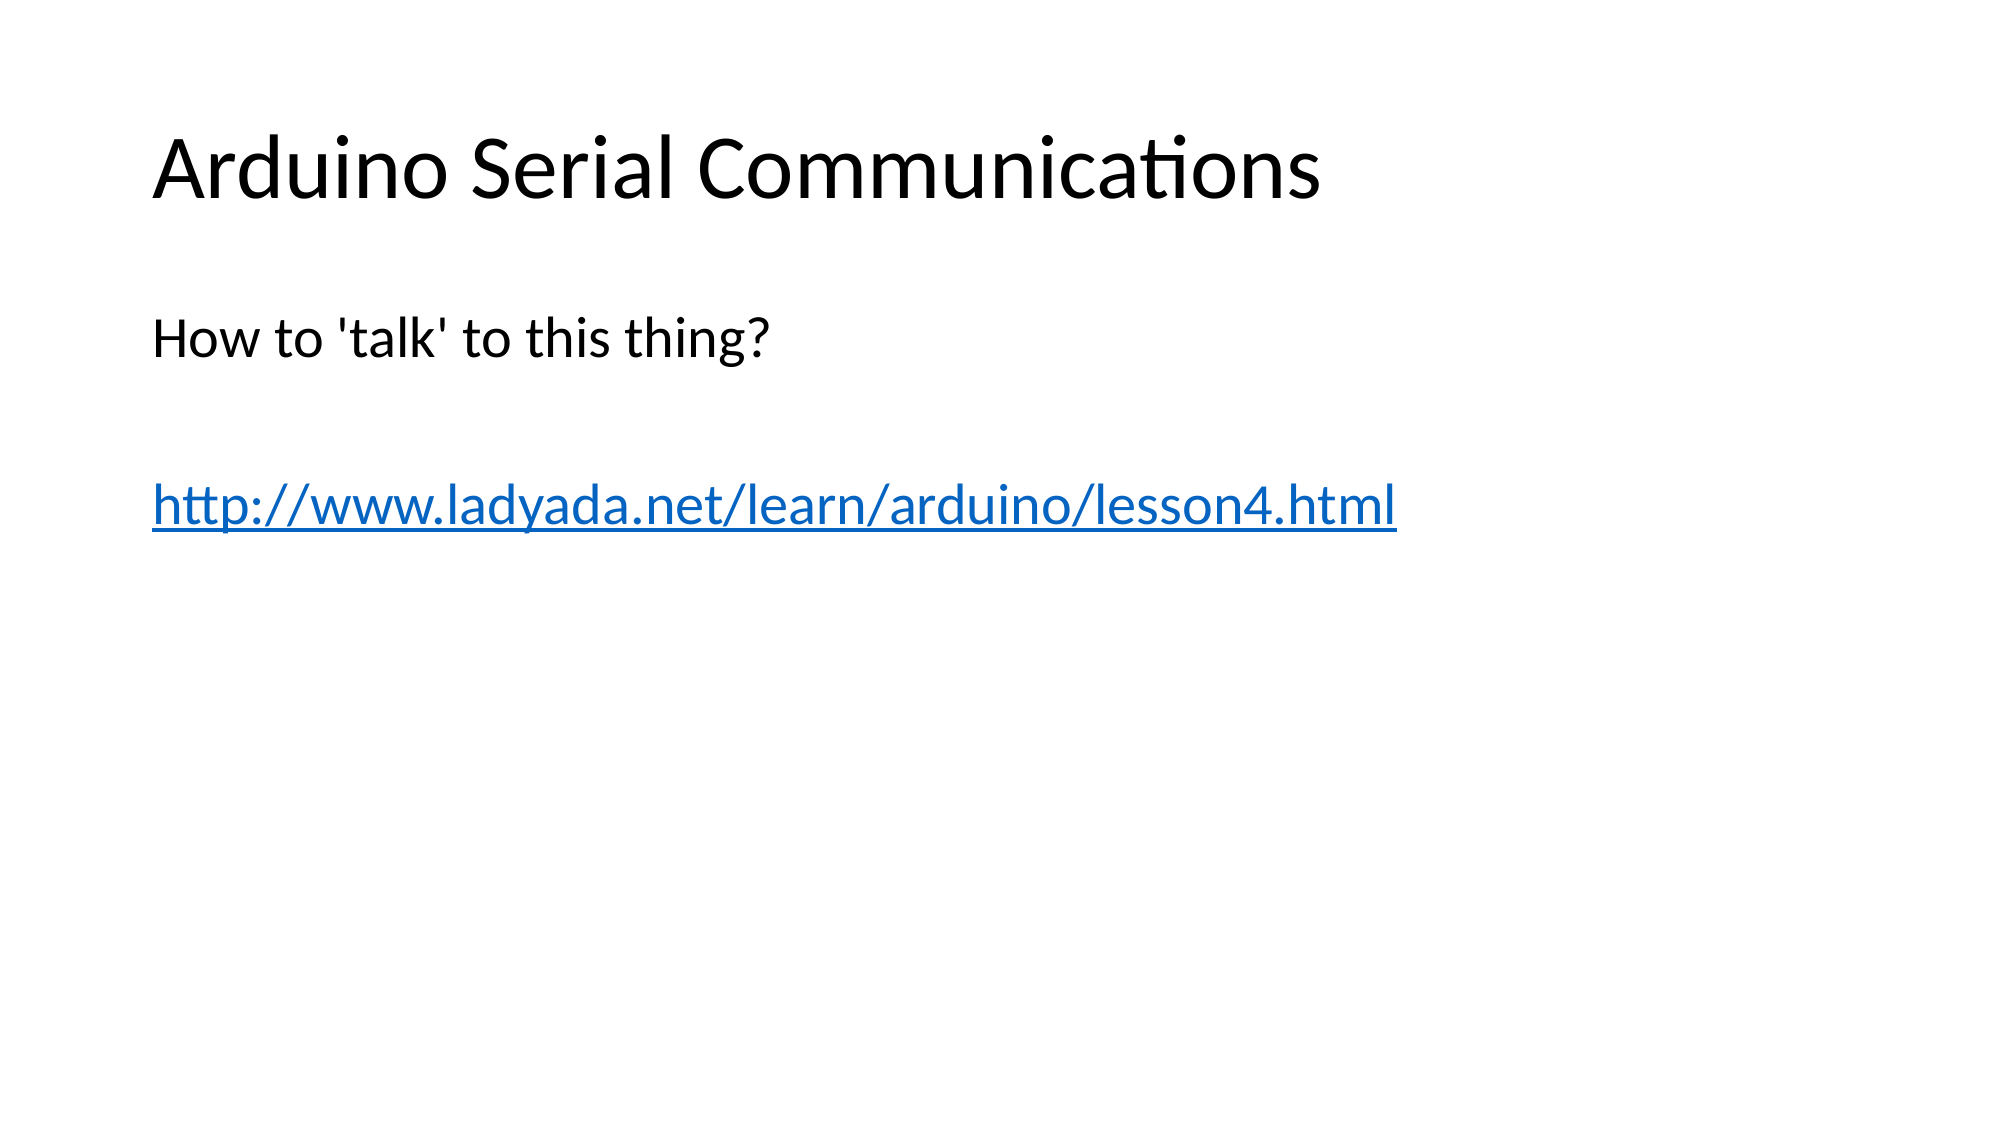

# Arduino Serial Communications
How to 'talk' to this thing?

http://www.ladyada.net/learn/arduino/lesson4.html